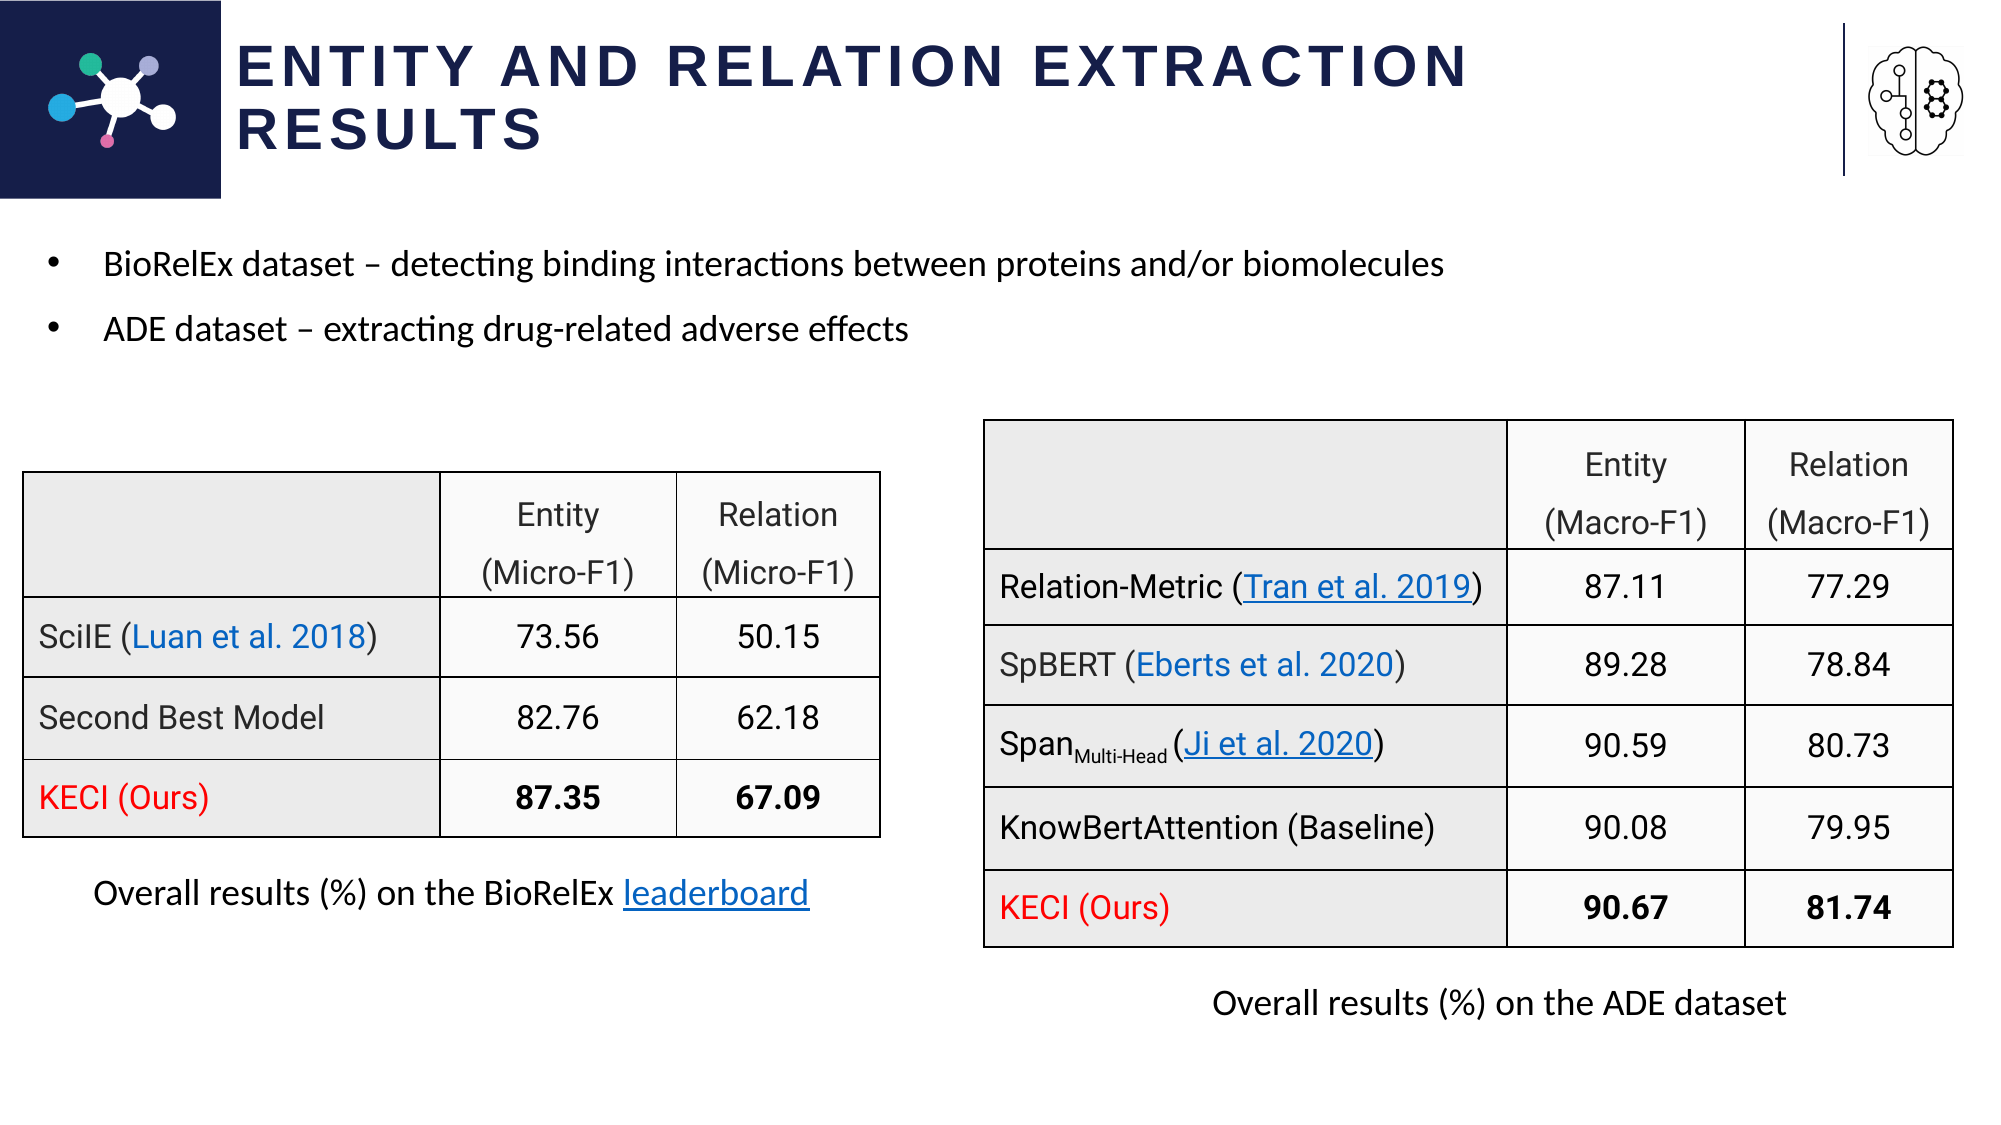

# ENTITY AND RELATION EXTRACTION Results
BioRelEx dataset – detecting binding interactions between proteins and/or biomolecules
ADE dataset – extracting drug-related adverse effects

|  | Entity (Macro-F1) | Relation (Macro-F1) |
| --- | --- | --- |
| Relation-Metric (Tran et al. 2019) | 87.11 | 77.29 |
| SpBERT (Eberts et al. 2020) | 89.28 | 78.84 |
| SpanMulti-Head (Ji et al. 2020) | 90.59 | 80.73 |
| KnowBertAttention (Baseline) | 90.08 | 79.95 |
| KECI (Ours) | 90.67 | 81.74 |
|  | Entity (Micro-F1) | Relation (Micro-F1) |
| --- | --- | --- |
| SciIE (Luan et al. 2018) | 73.56 | 50.15 |
| Second Best Model | 82.76 | 62.18 |
| KECI (Ours) | 87.35 | 67.09 |
Overall results (%) on the BioRelEx leaderboard
Overall results (%) on the ADE dataset